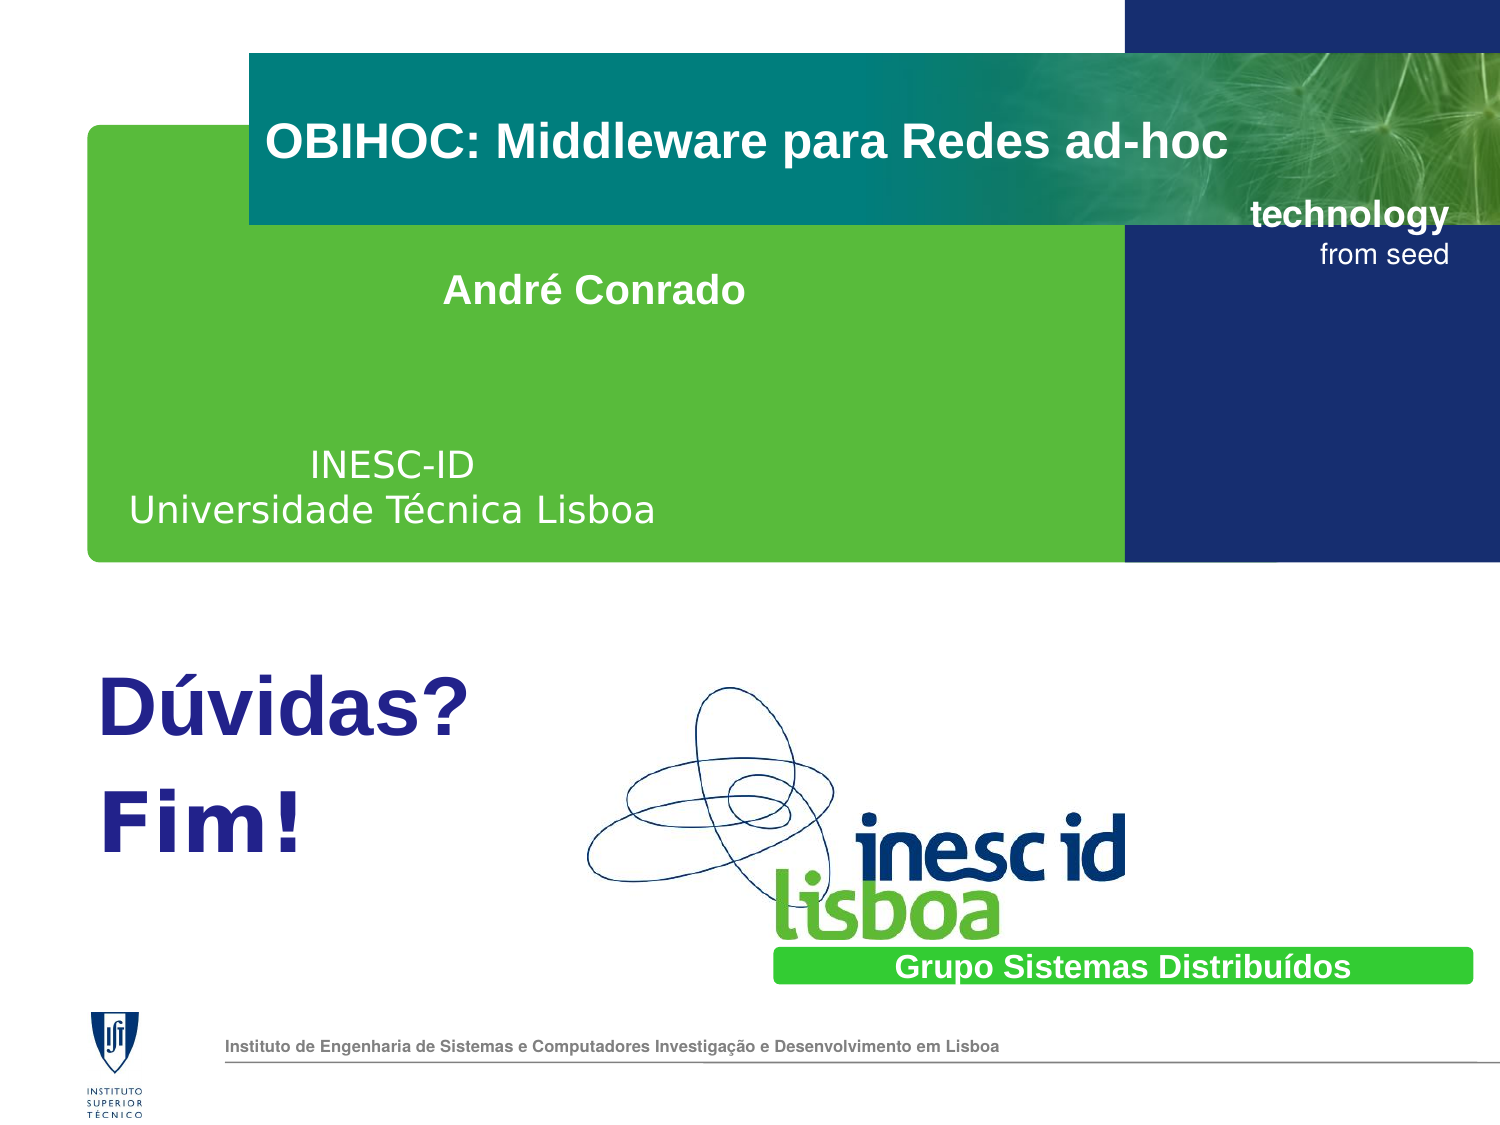

OBIHOC: Middleware para Redes ad-hoc
André Conrado
INESC-ID
Universidade Técnica Lisboa
Dúvidas?
Fim!

Grupo Sistemas Distribuídos